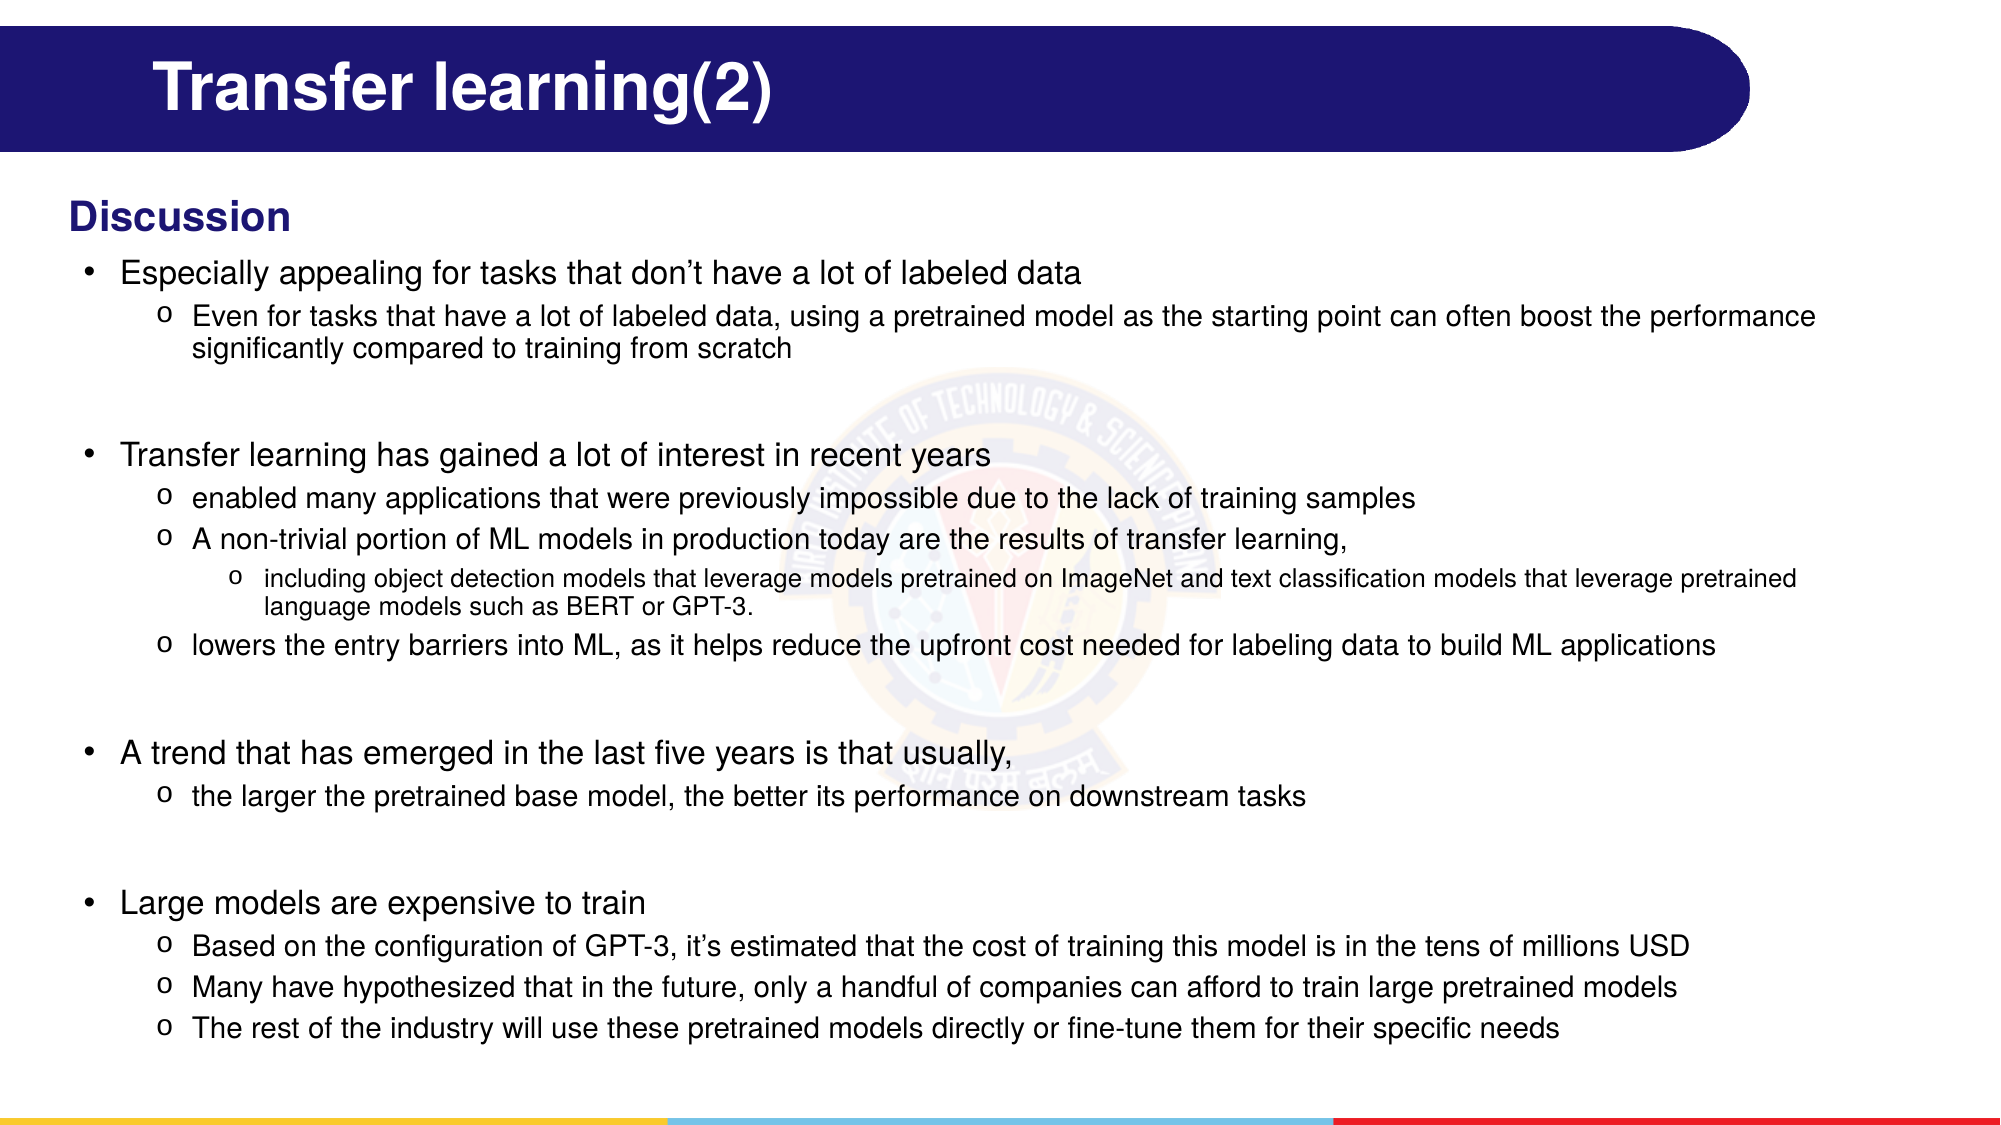

# Transfer learning(2)
Discussion
Especially appealing for tasks that don’t have a lot of labeled data
Even for tasks that have a lot of labeled data, using a pretrained model as the starting point can often boost the performance significantly compared to training from scratch

Transfer learning has gained a lot of interest in recent years
enabled many applications that were previously impossible due to the lack of training samples
A non-trivial portion of ML models in production today are the results of transfer learning,
including object detection models that leverage models pretrained on ImageNet and text classification models that leverage pretrained language models such as BERT or GPT-3.
lowers the entry barriers into ML, as it helps reduce the upfront cost needed for labeling data to build ML applications

A trend that has emerged in the last five years is that usually,
the larger the pretrained base model, the better its performance on downstream tasks

Large models are expensive to train
Based on the configuration of GPT-3, it’s estimated that the cost of training this model is in the tens of millions USD
Many have hypothesized that in the future, only a handful of companies can afford to train large pretrained models
The rest of the industry will use these pretrained models directly or fine-tune them for their specific needs